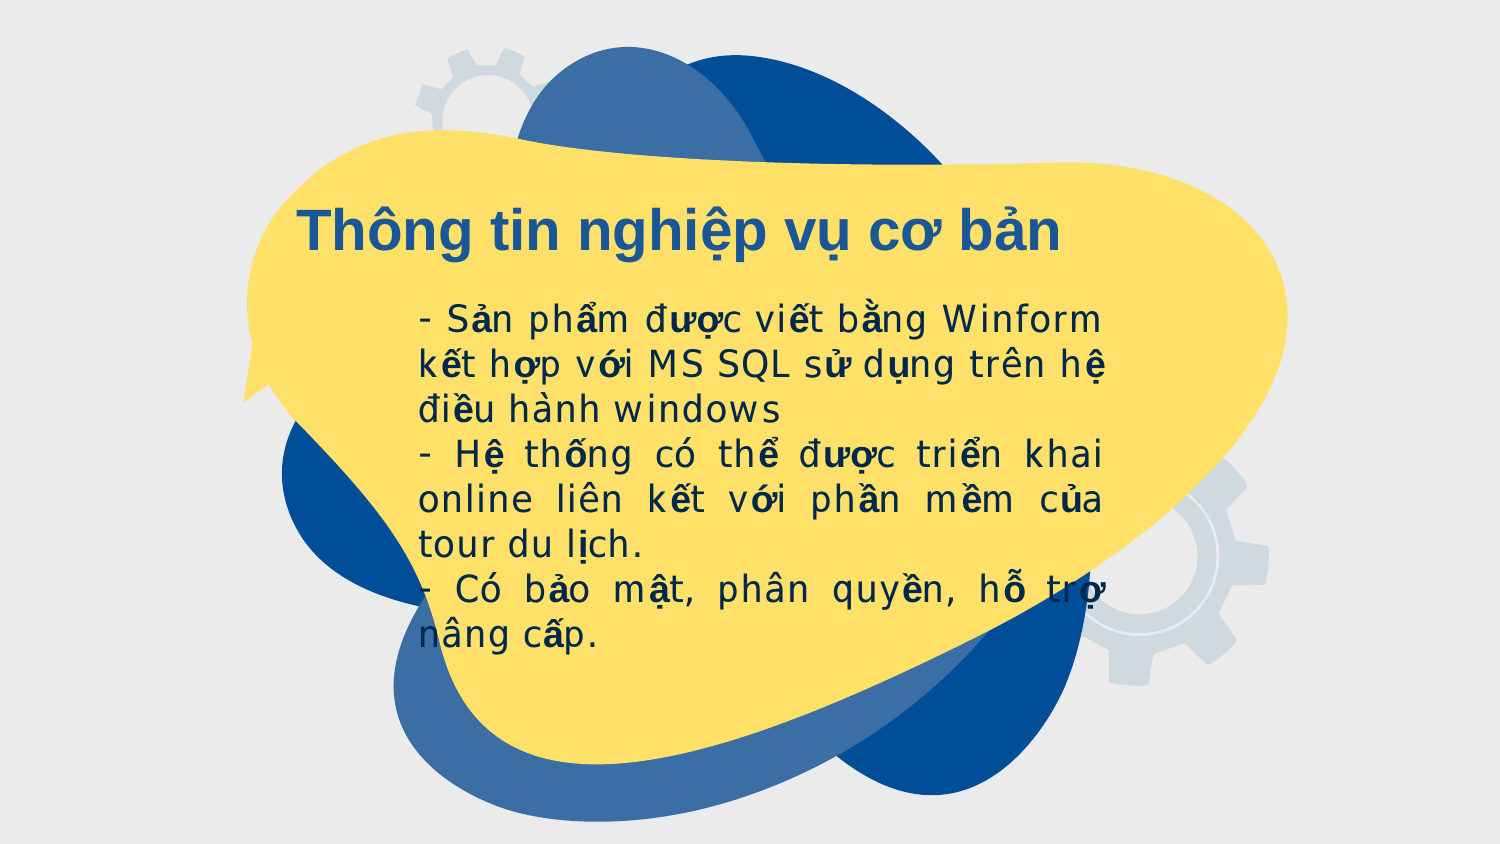

Thông tin nghiệp vụ cơ bản
- Sản phẩm được viết bằng Winform kết hợp với MS SQL sử dụng trên hệ điều hành windows
- Hệ thống có thể được triển khai online liên kết với phần mềm của tour du lịch.
- Có bảo mật, phân quyền, hỗ trợ nâng cấp.